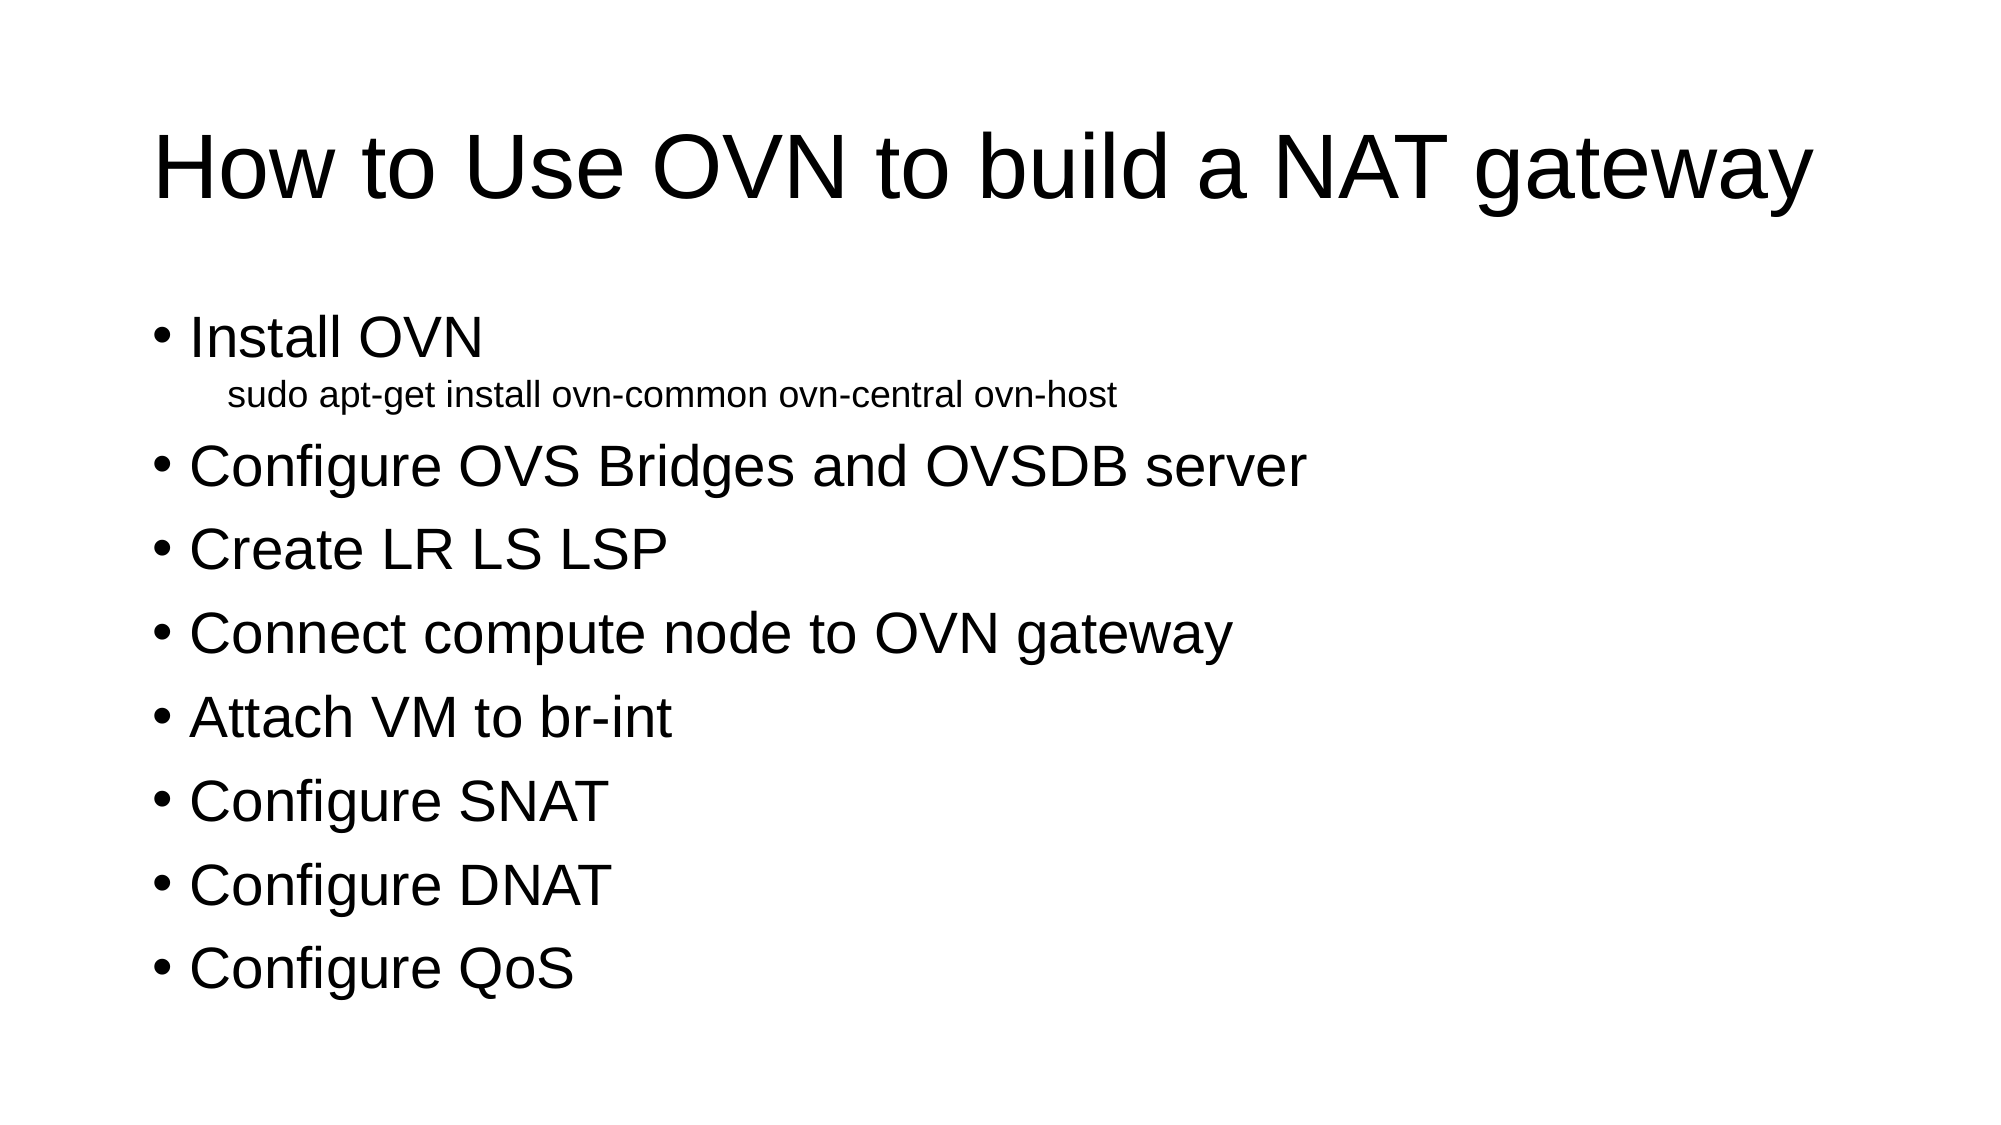

# How to Use OVN to build a NAT gateway
Install OVN
sudo apt-get install ovn-common ovn-central ovn-host
Configure OVS Bridges and OVSDB server
Create LR LS LSP
Connect compute node to OVN gateway
Attach VM to br-int
Configure SNAT
Configure DNAT
Configure QoS